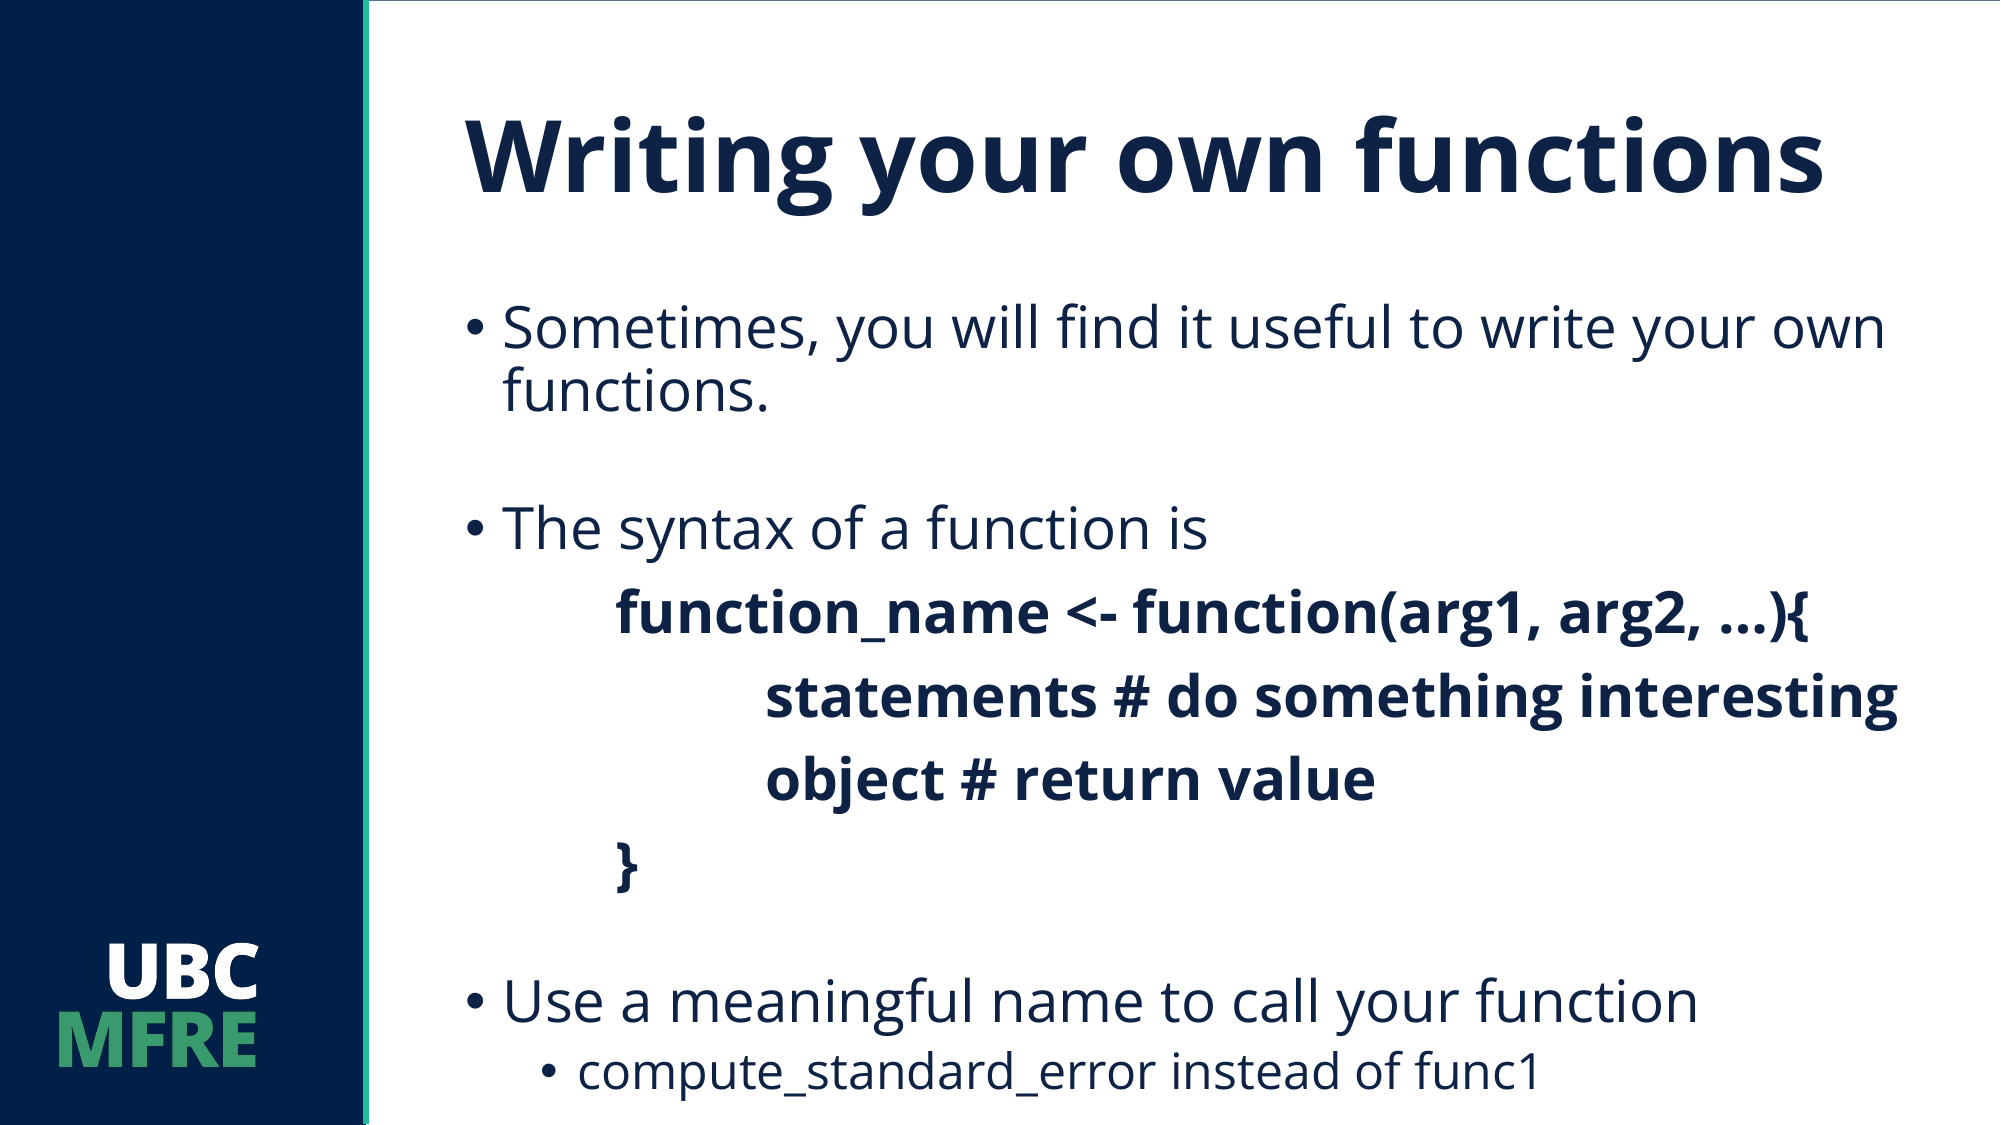

# Writing your own functions
Sometimes, you will find it useful to write your own functions.

The syntax of a function is
	function_name <- function(arg1, arg2, …){
		statements # do something interesting
		object # return value
	}

Use a meaningful name to call your function
compute_standard_error instead of func1